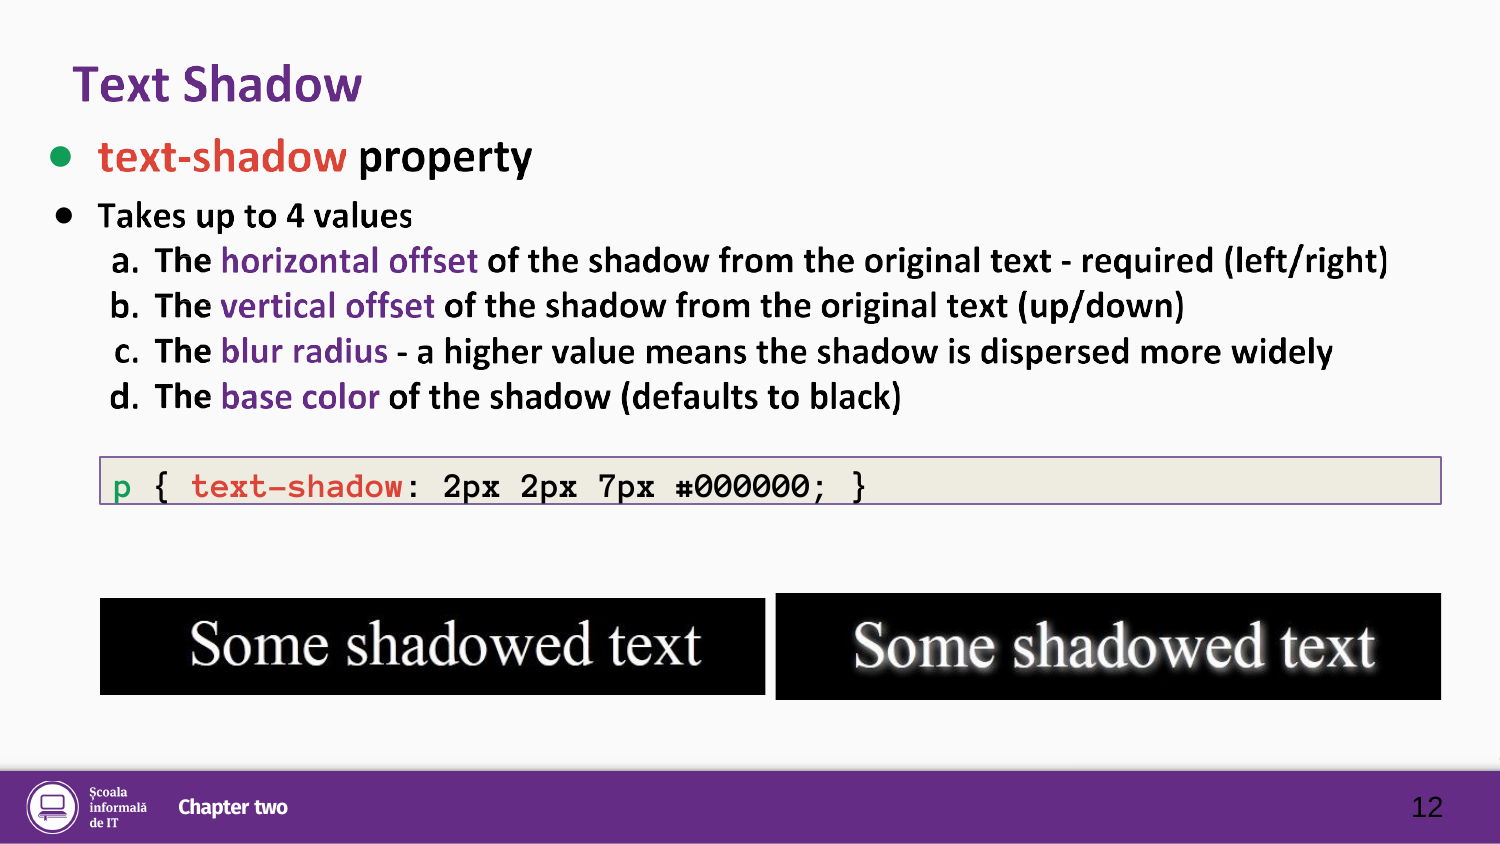

●
●

p { text-shadow: 2px 2px 7px #000000; }

12
Chapter two